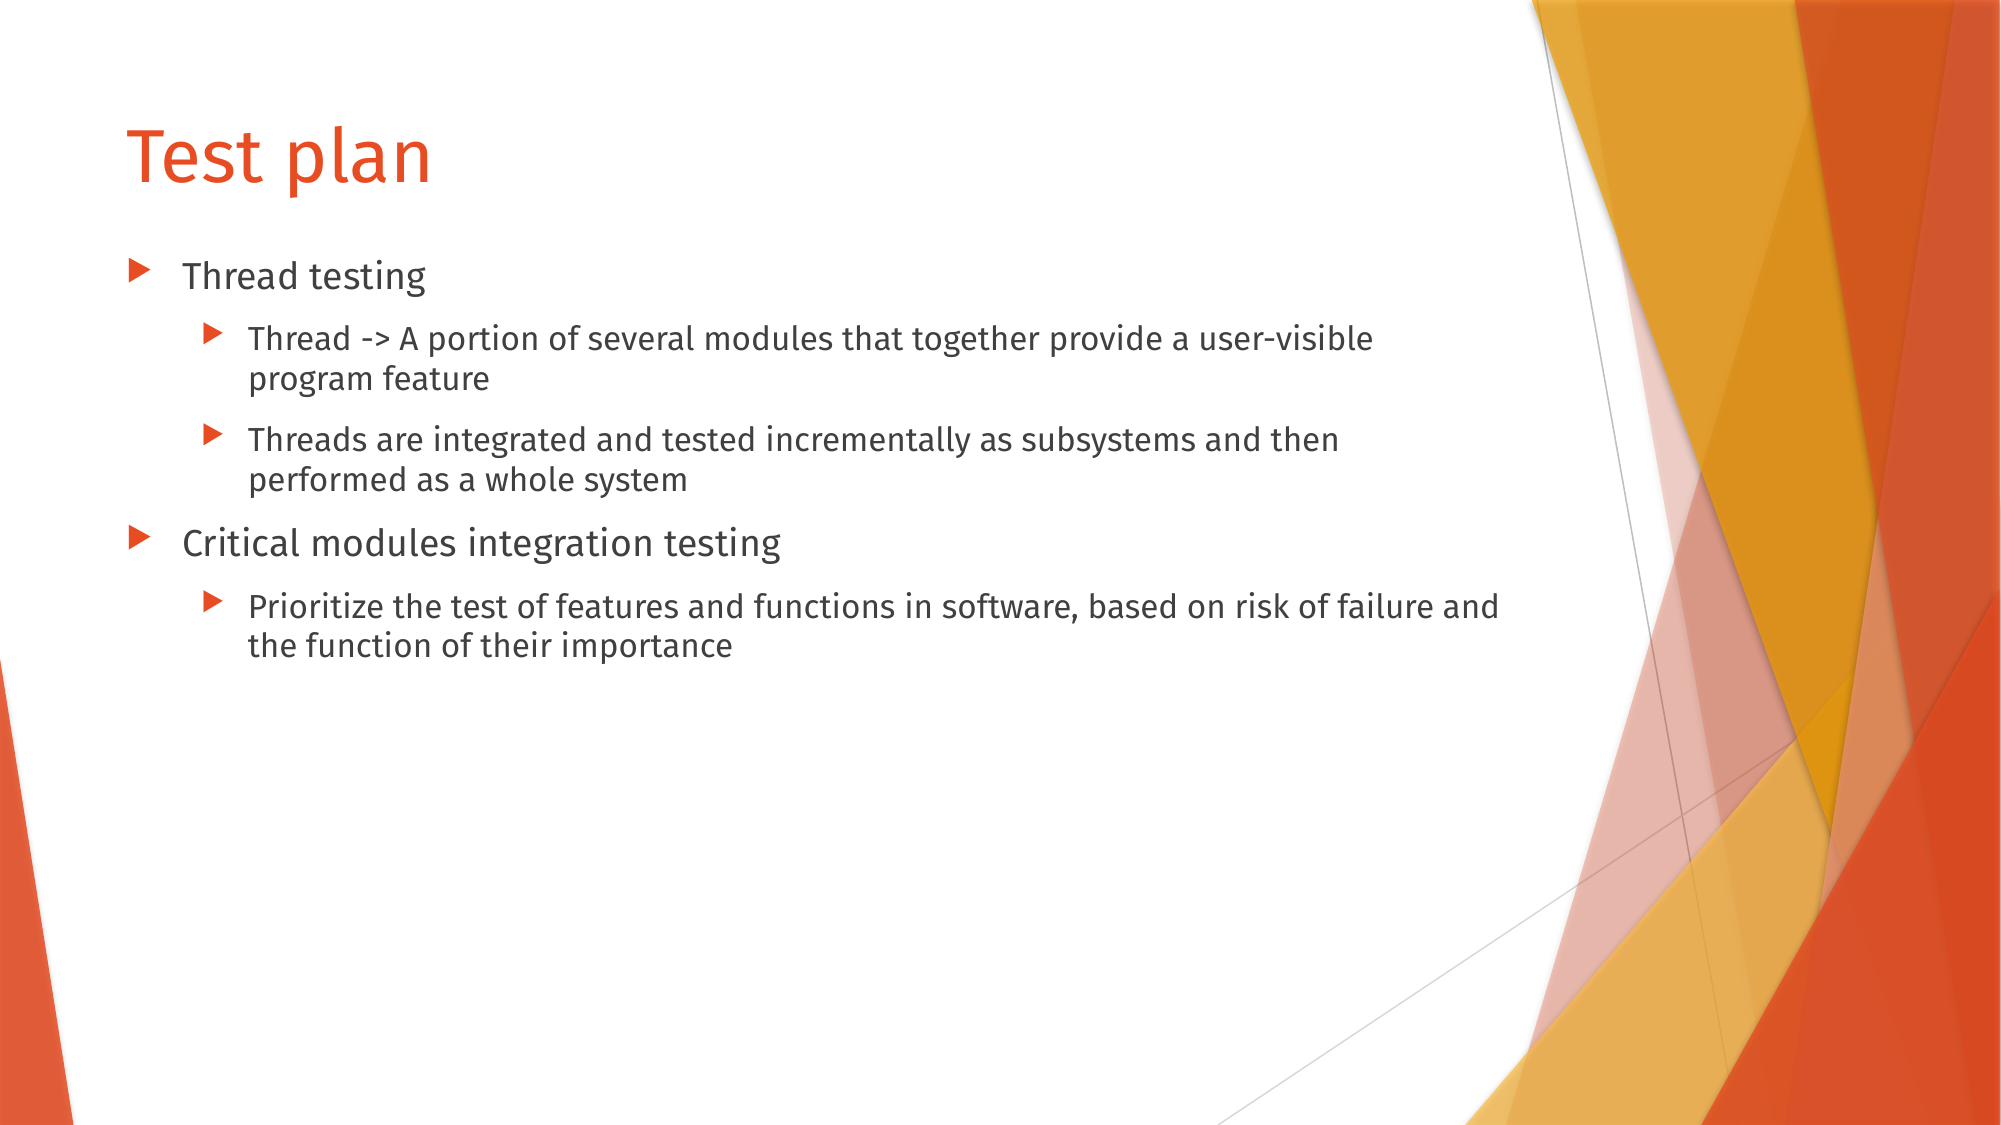

# Test plan
Thread testing
Thread -> A portion of several modules that together provide a user-visible program feature
Threads are integrated and tested incrementally as subsystems and then performed as a whole system
Critical modules integration testing
Prioritize the test of features and functions in software, based on risk of failure and the function of their importance